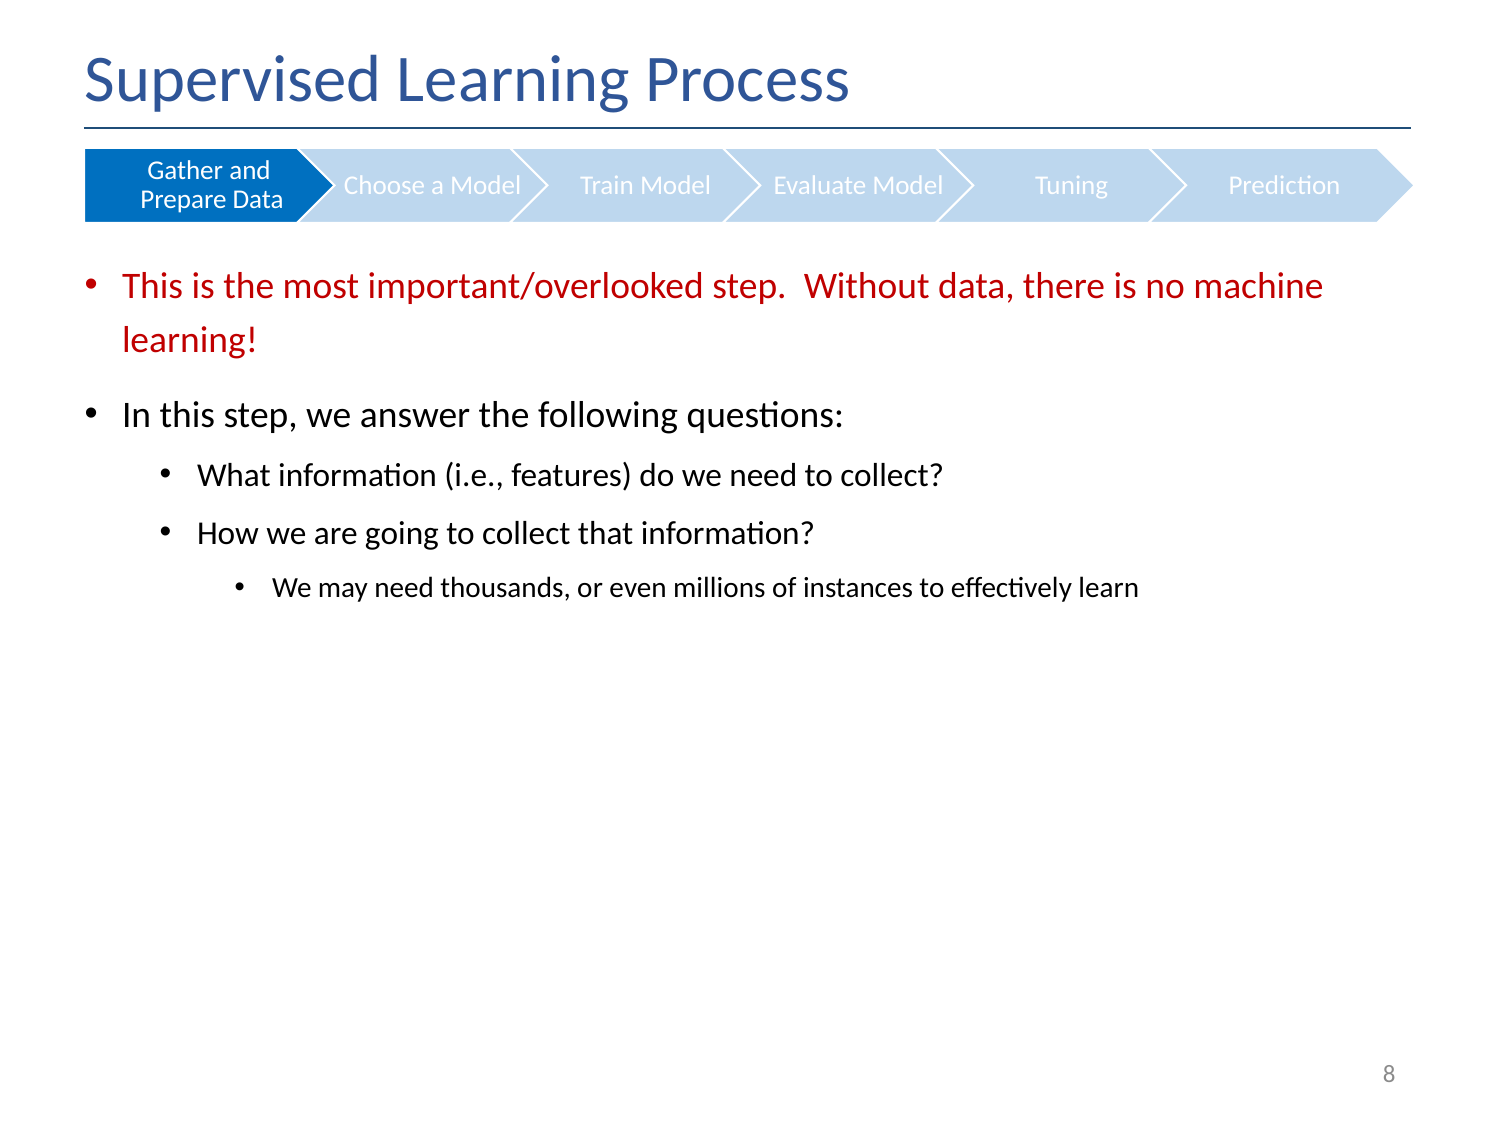

# Supervised Learning Process
Gather and
Prepare Data
Choose a Model
Train Model
Evaluate Model
Tuning
Prediction
This is the most important/overlooked step.  Without data, there is no machine learning!
In this step, we answer the following questions:
What information (i.e., features) do we need to collect?
How we are going to collect that information?
We may need thousands, or even millions of instances to effectively learn

8